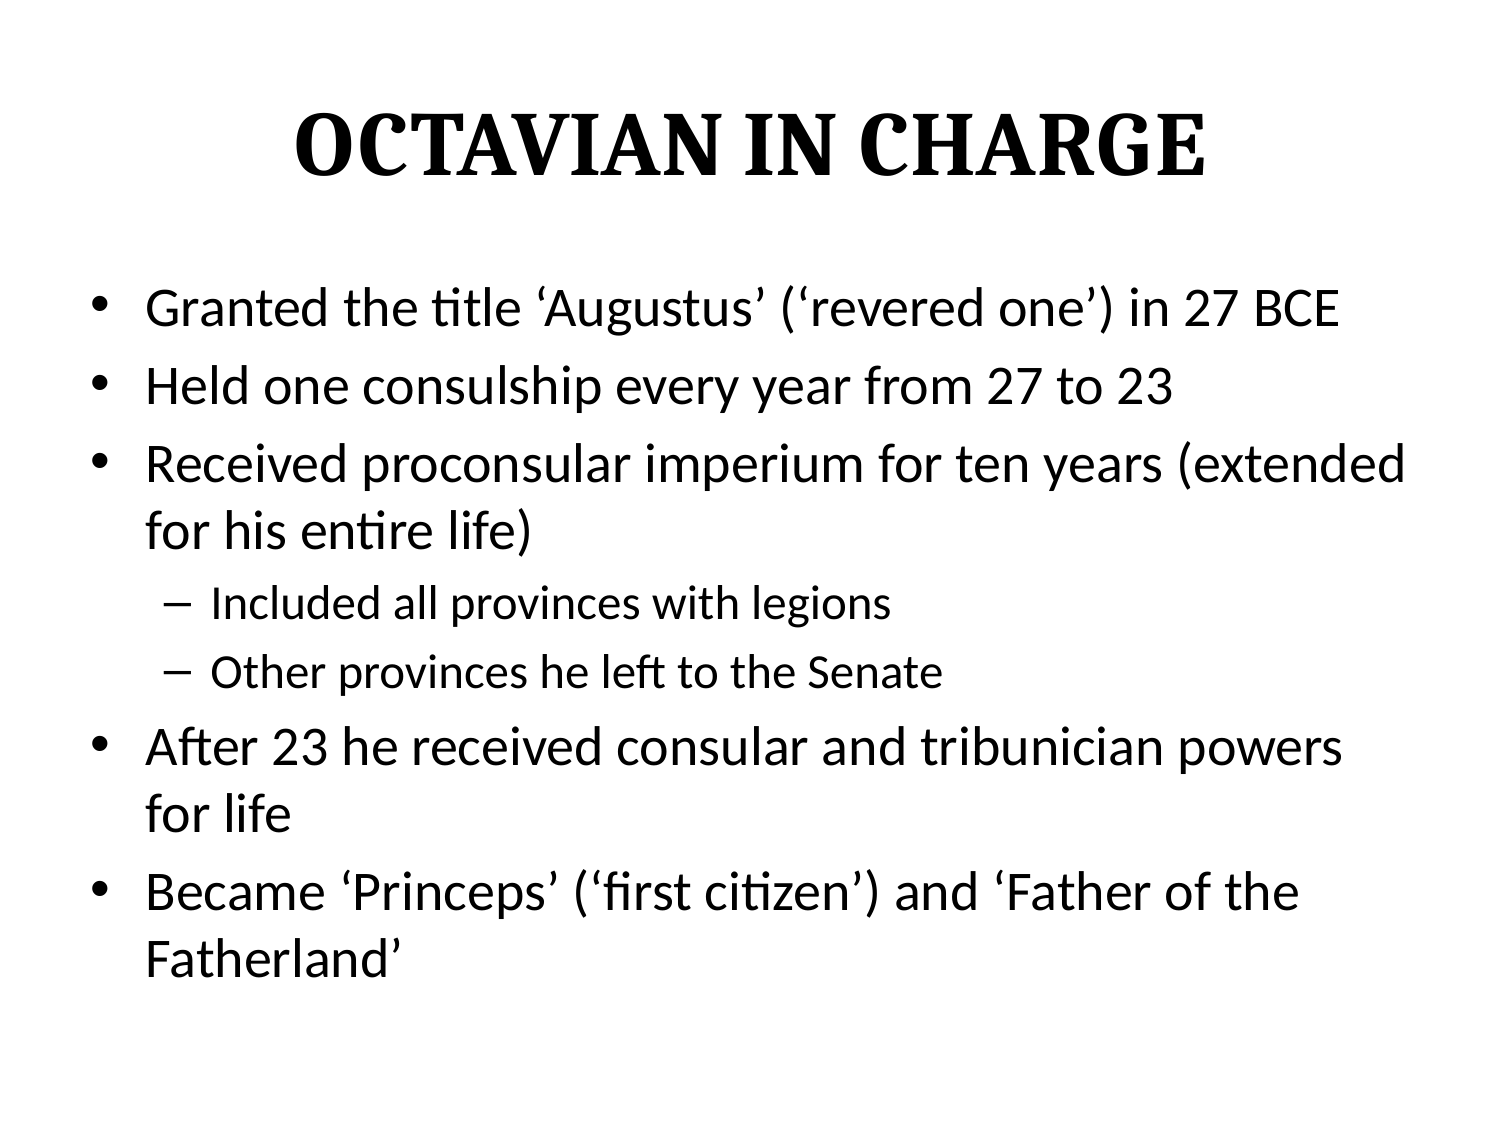

# Octavian in Charge
Granted the title ‘Augustus’ (‘revered one’) in 27 BCE
Held one consulship every year from 27 to 23
Received proconsular imperium for ten years (extended for his entire life)
Included all provinces with legions
Other provinces he left to the Senate
After 23 he received consular and tribunician powers for life
Became ‘Princeps’ (‘first citizen’) and ‘Father of the Fatherland’